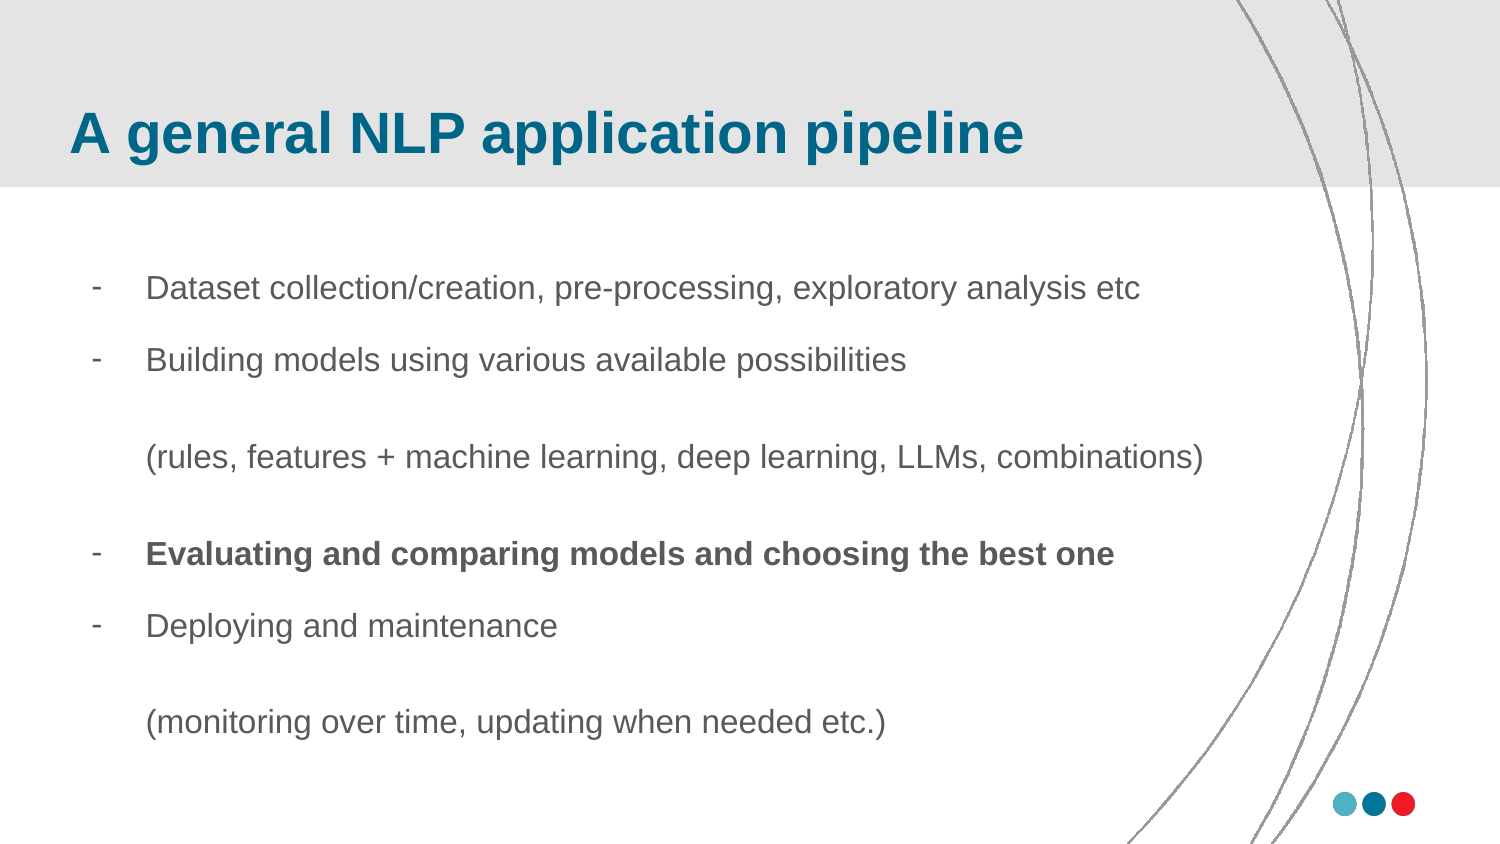

# A general NLP application pipeline
Dataset collection/creation, pre-processing, exploratory analysis etc
Building models using various available possibilities
(rules, features + machine learning, deep learning, LLMs, combinations)
Evaluating and comparing models and choosing the best one
Deploying and maintenance
(monitoring over time, updating when needed etc.)